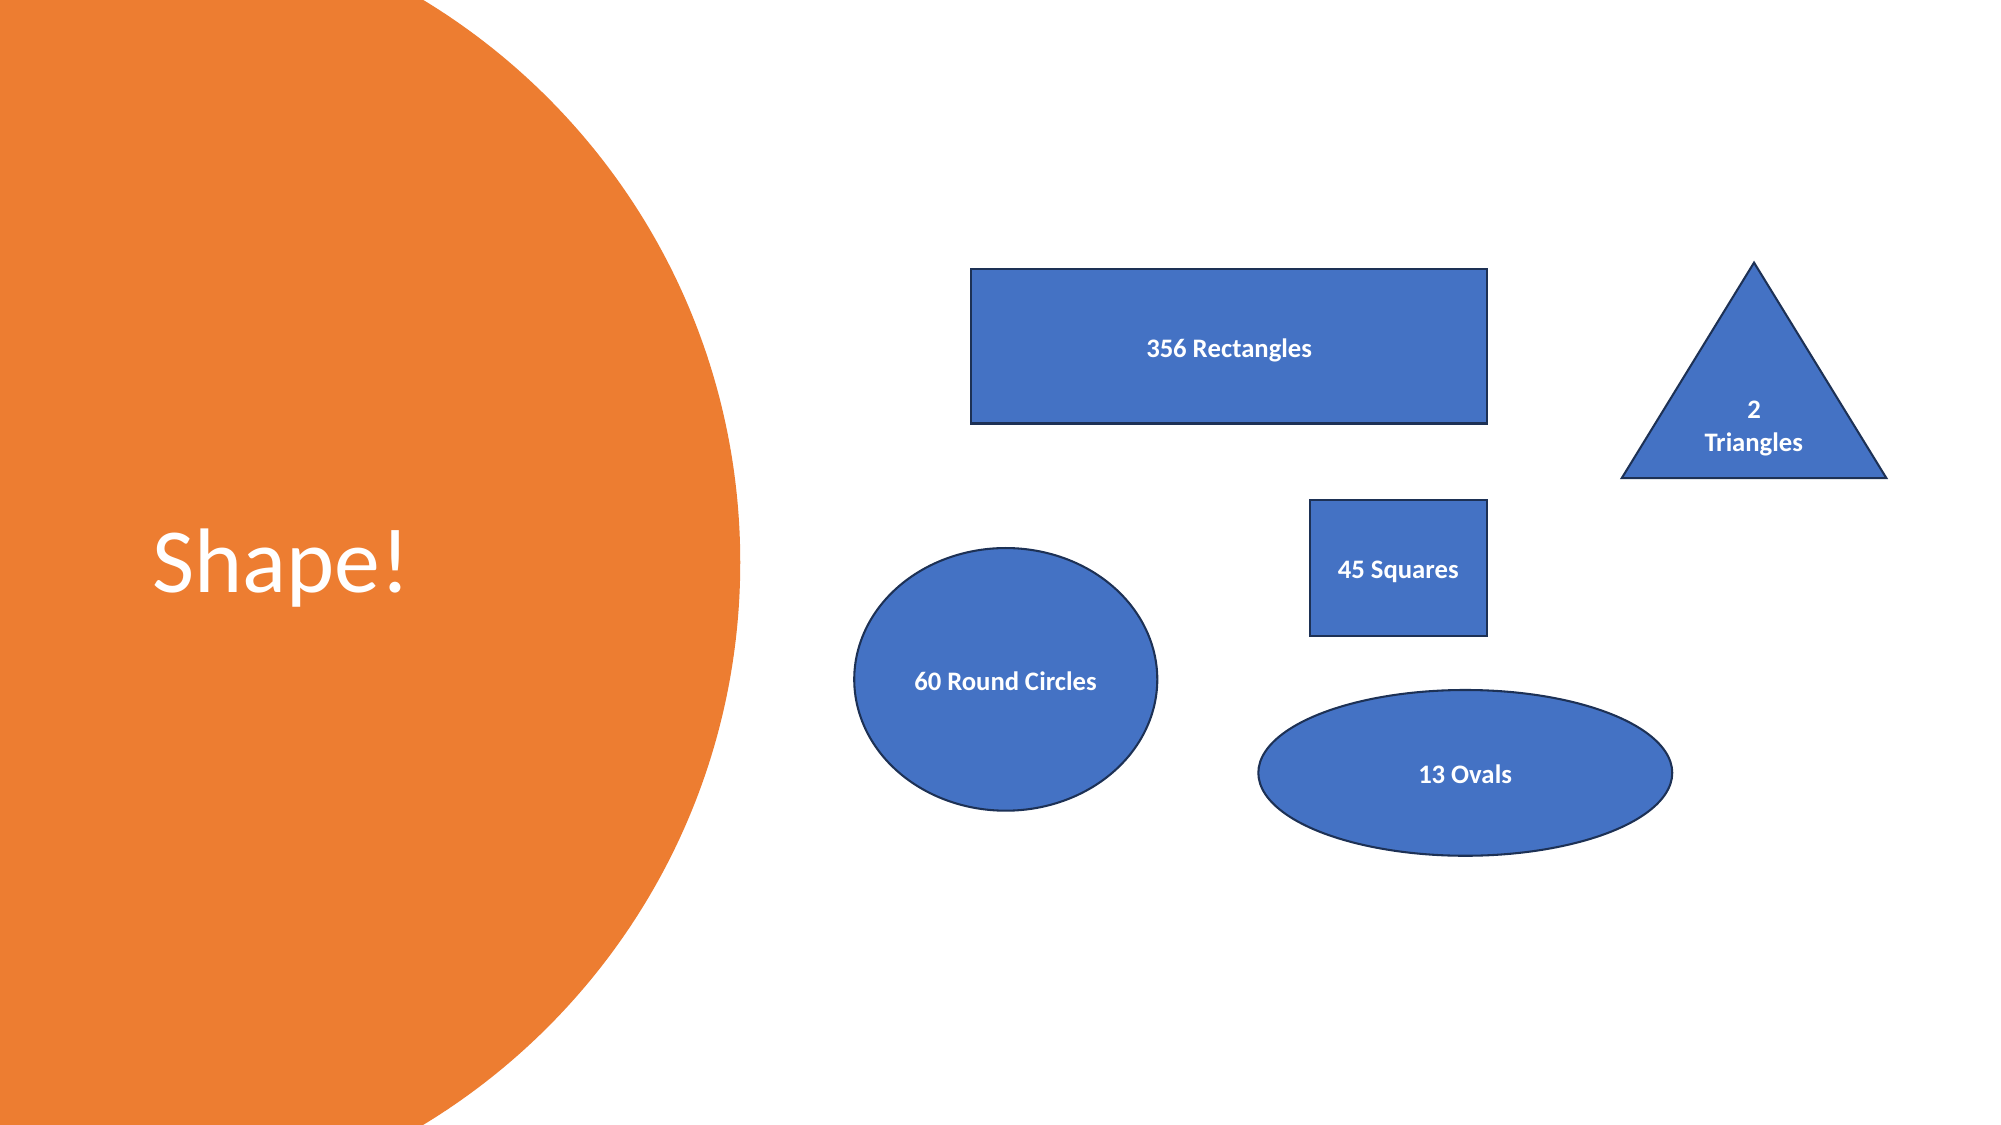

# Shape!
2 Triangles
356 Rectangles

45 Squares
60 Round Circles
13 Ovals